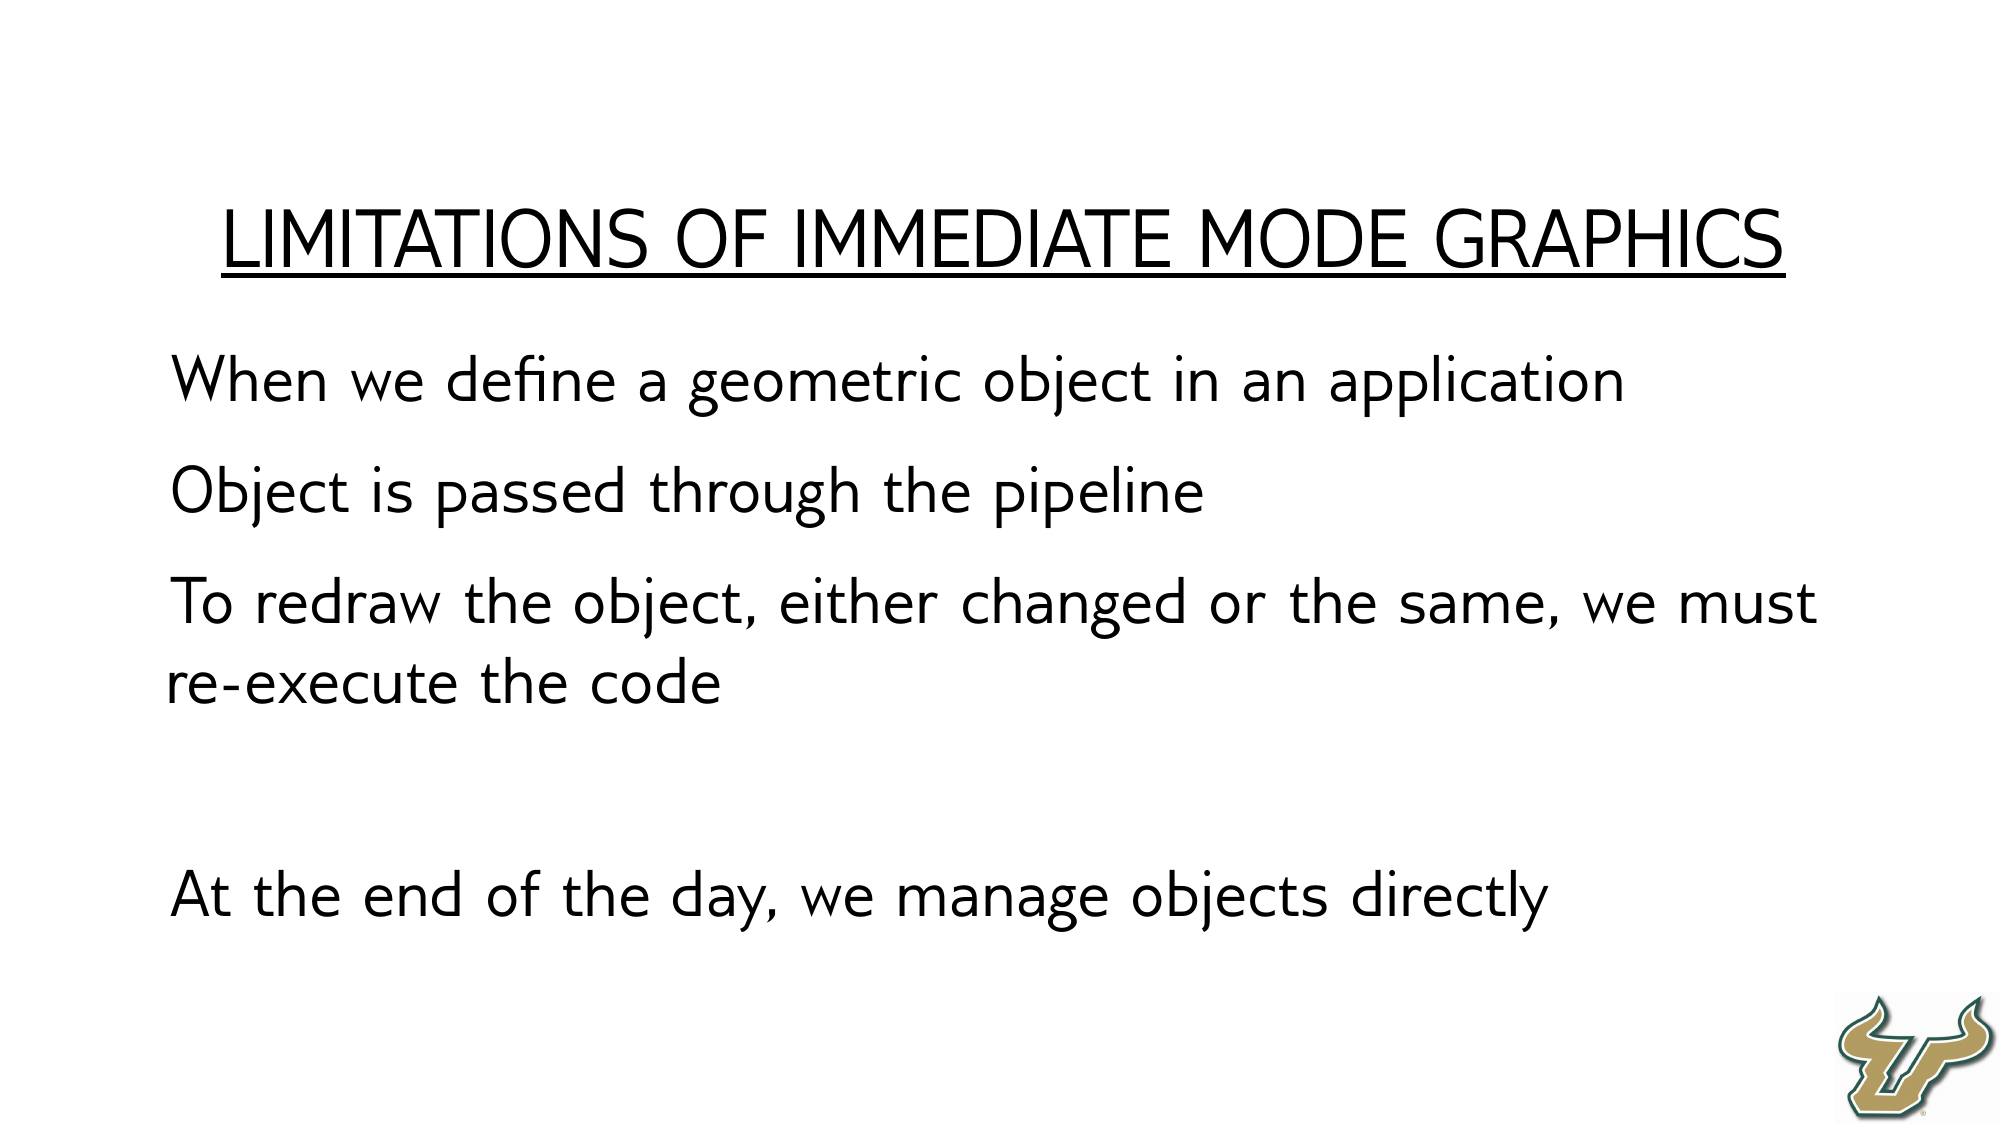

Limitations of Immediate Mode Graphics
When we define a geometric object in an application
Object is passed through the pipeline
To redraw the object, either changed or the same, we must re-execute the code

At the end of the day, we manage objects directly